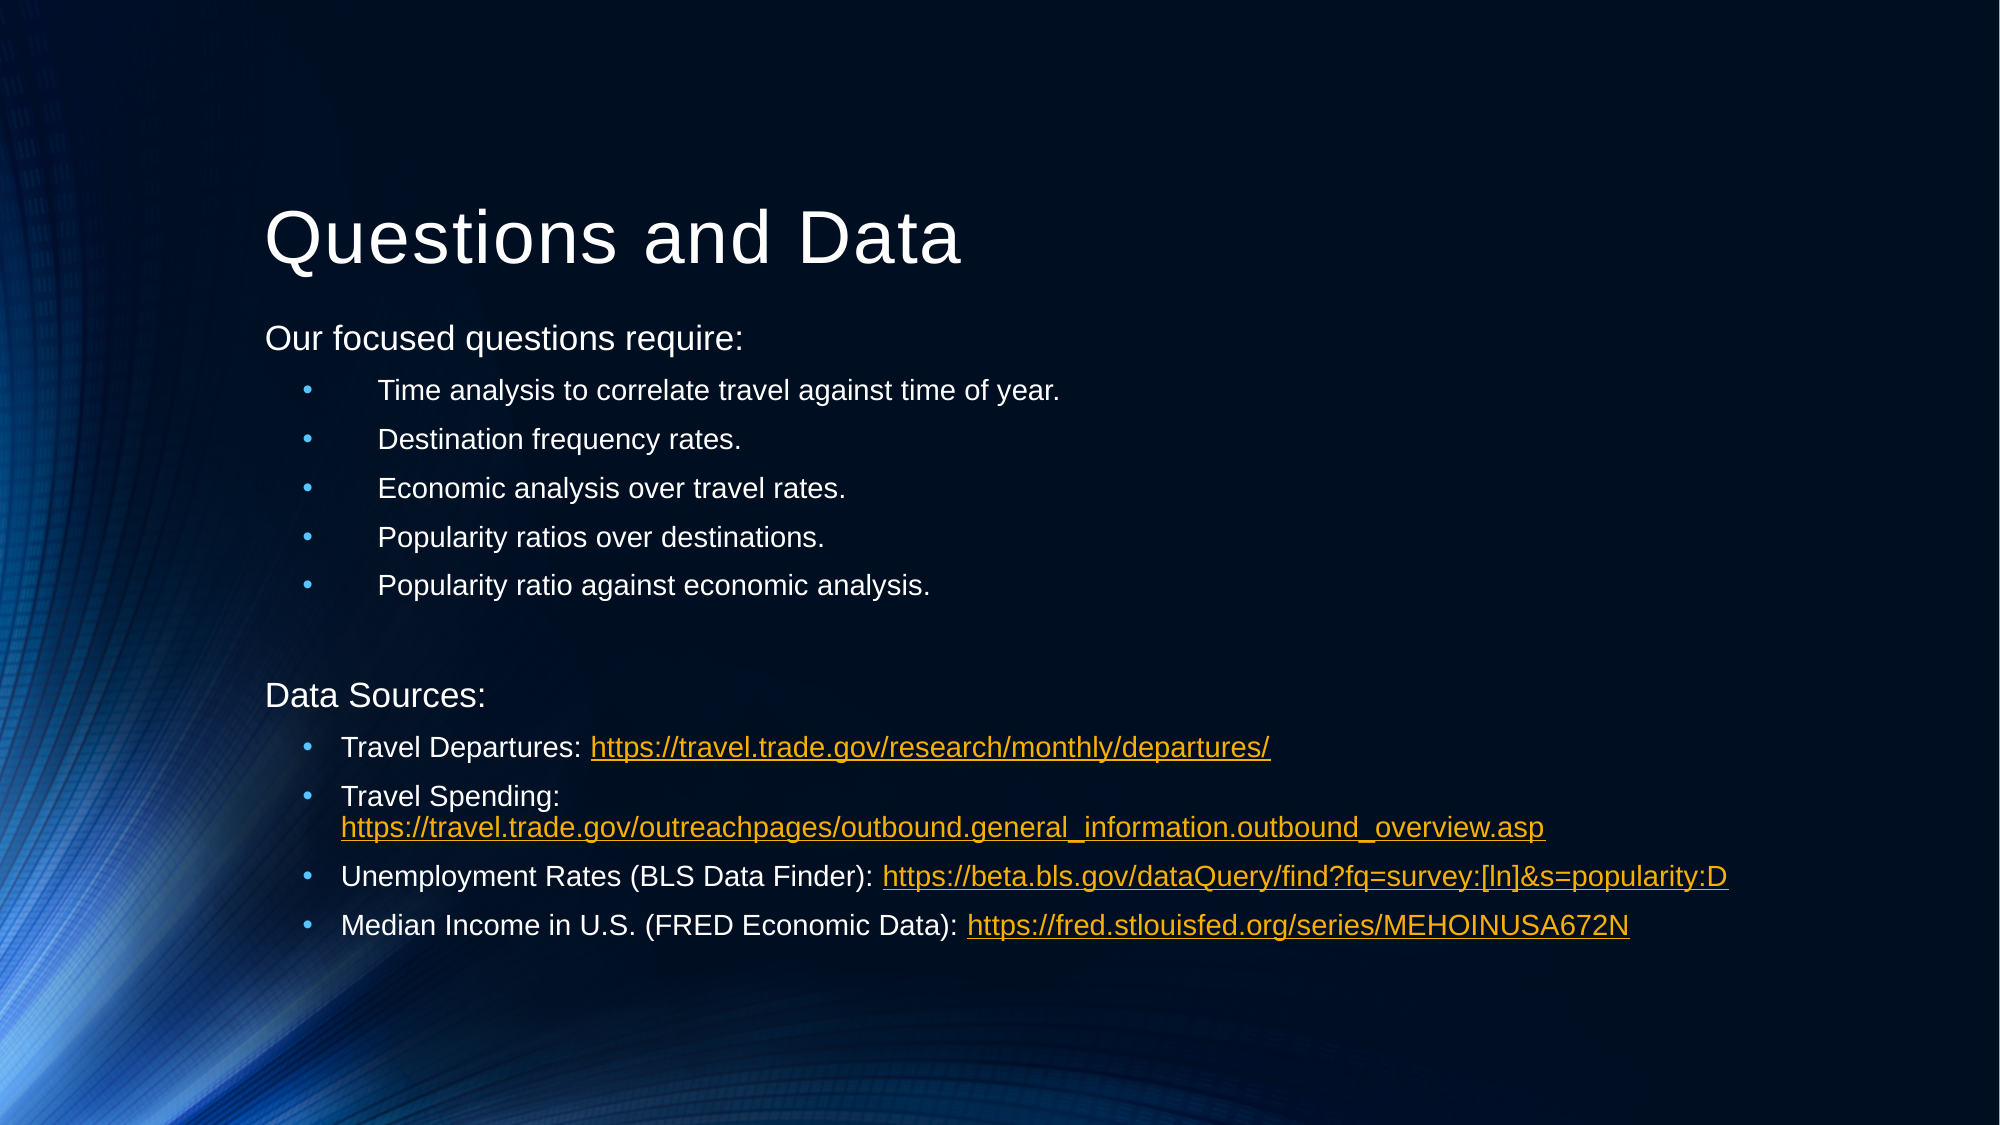

# Questions and Data
Our focused questions require:
Time analysis to correlate travel against time of year.
Destination frequency rates.
Economic analysis over travel rates.
Popularity ratios over destinations.
Popularity ratio against economic analysis.

Data Sources:
Travel Departures: https://travel.trade.gov/research/monthly/departures/
Travel Spending: https://travel.trade.gov/outreachpages/outbound.general_information.outbound_overview.asp
Unemployment Rates (BLS Data Finder): https://beta.bls.gov/dataQuery/find?fq=survey:[ln]&s=popularity:D
Median Income in U.S. (FRED Economic Data): https://fred.stlouisfed.org/series/MEHOINUSA672N